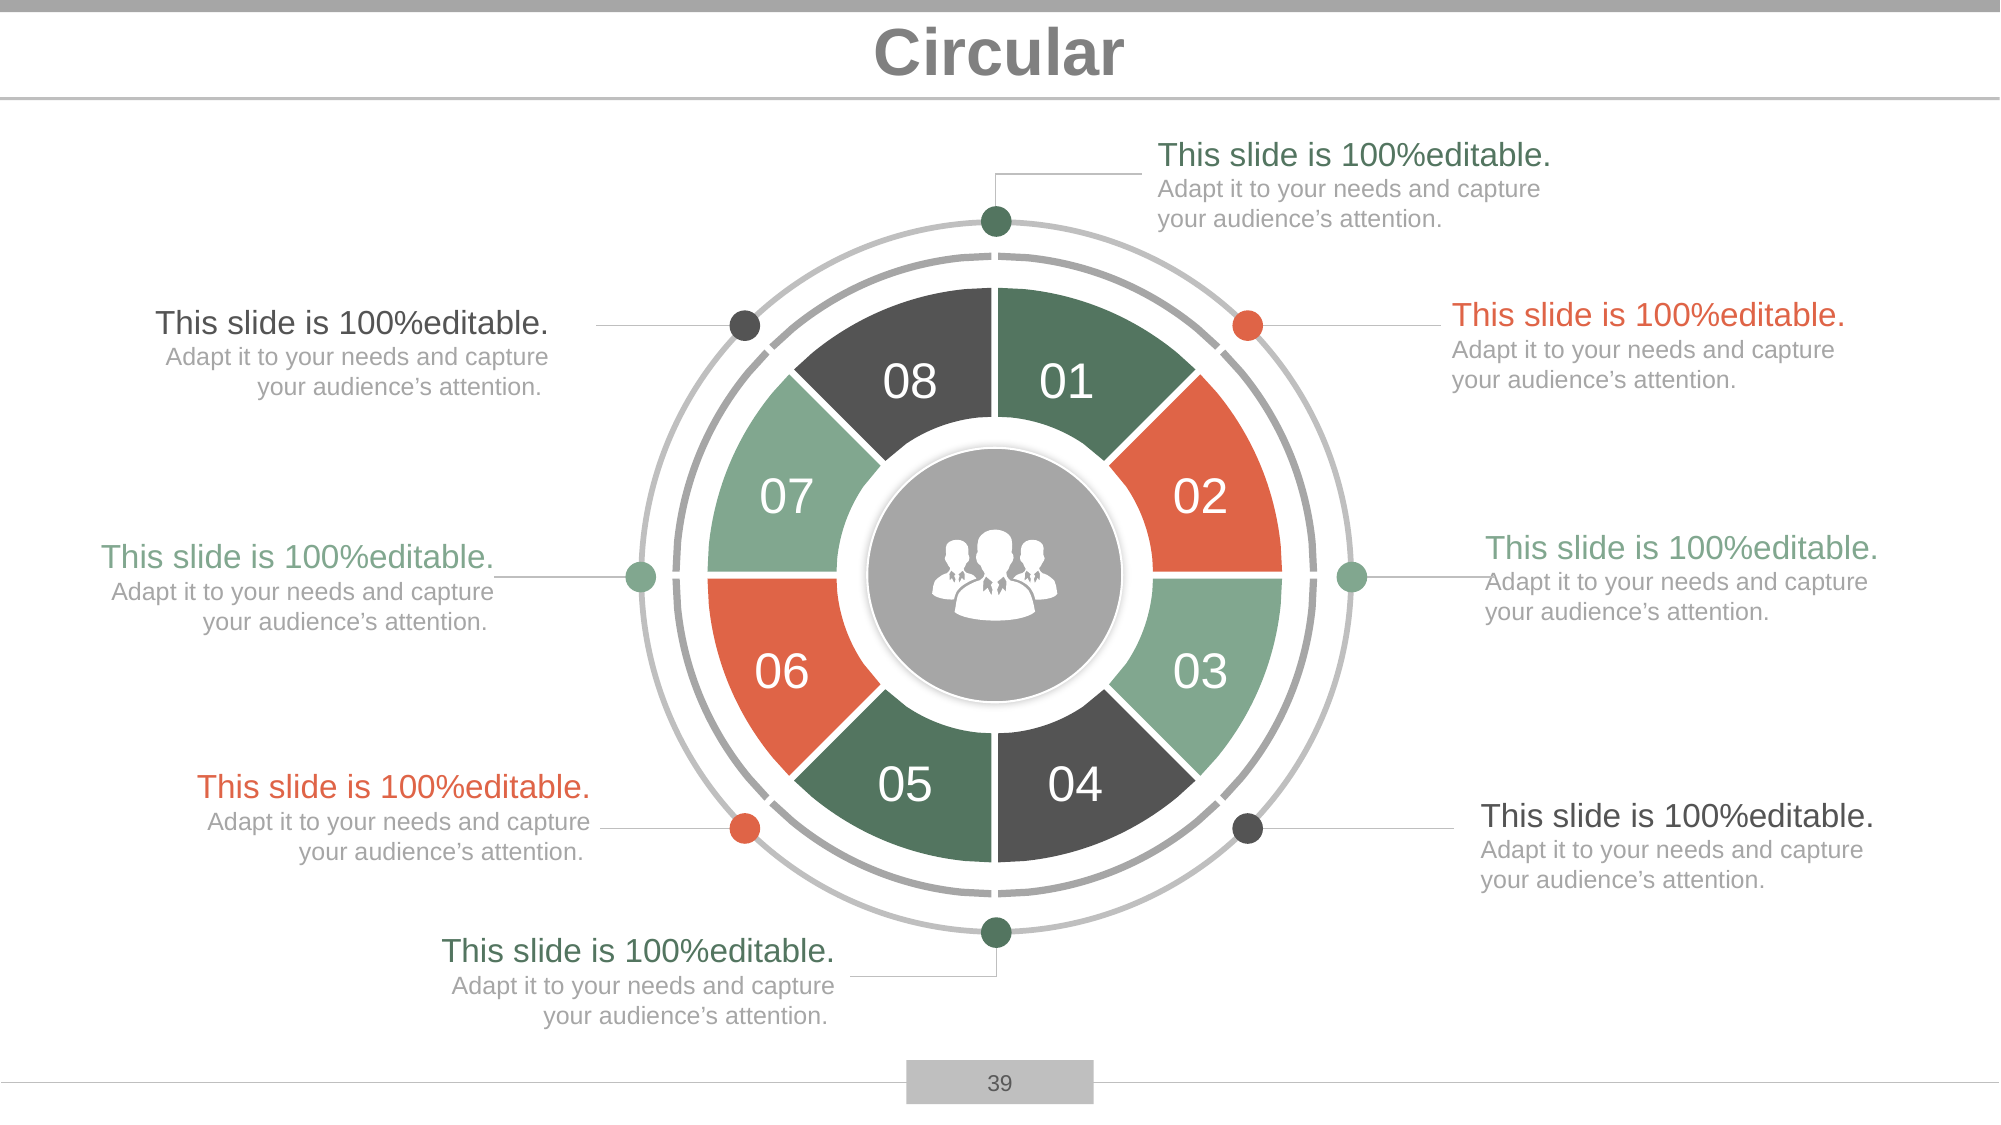

# Circular
This slide is 100%editable. Adapt it to your needs and capture your audience’s attention.
This slide is 100%editable. Adapt it to your needs and capture your audience’s attention.
This slide is 100%editable. Adapt it to your needs and capture your audience’s attention.
This slide is 100%editable. Adapt it to your needs and capture your audience’s attention.
This slide is 100%editable. Adapt it to your needs and capture your audience’s attention.
This slide is 100%editable. Adapt it to your needs and capture your audience’s attention.
This slide is 100%editable. Adapt it to your needs and capture your audience’s attention.
This slide is 100%editable. Adapt it to your needs and capture your audience’s attention.

08
01
07
02
06
03
05
04
39